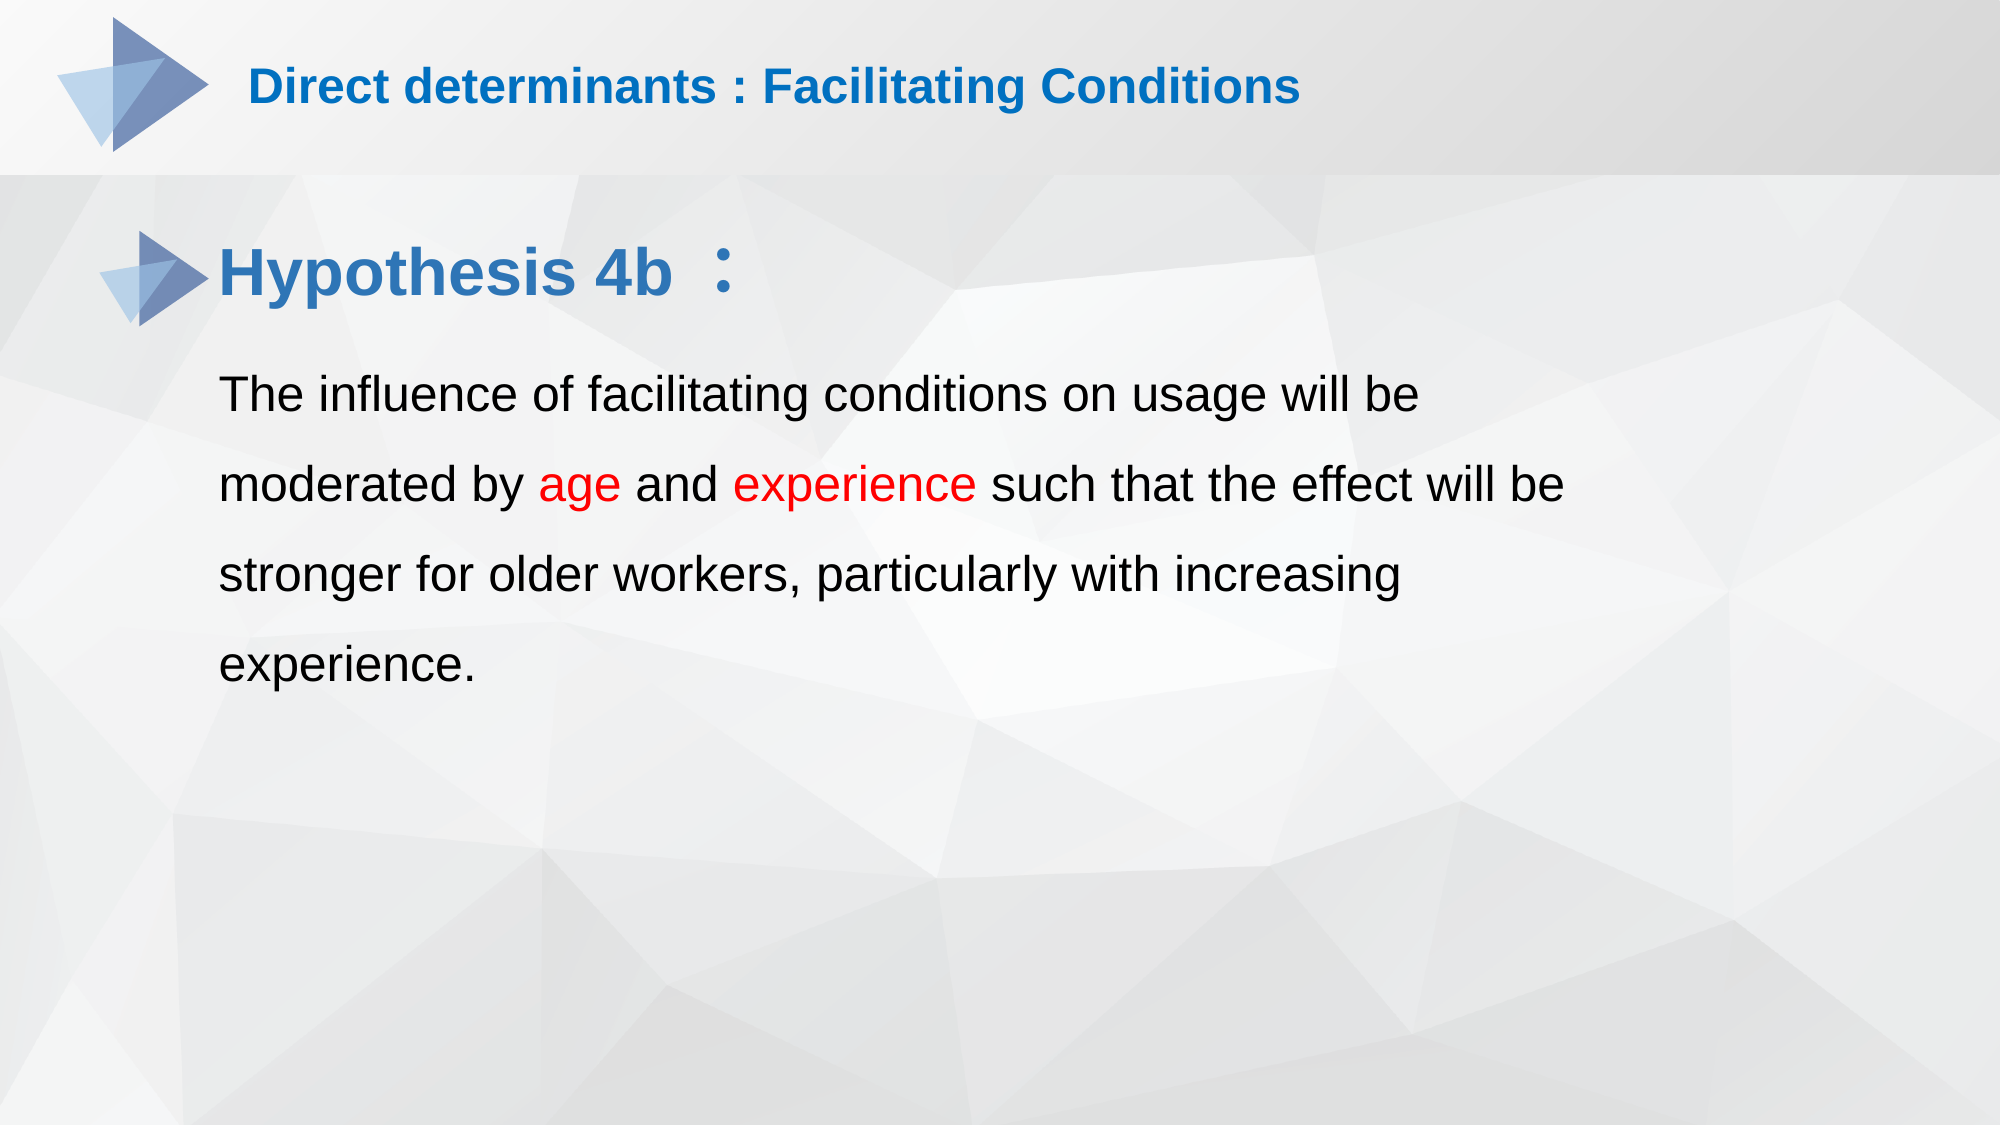

#

Direct determinants : Facilitating Conditions

Hypothesis 4b：
The influence of facilitating conditions on usage will be moderated by age and experience such that the effect will be stronger for older workers, particularly with increasing experience.